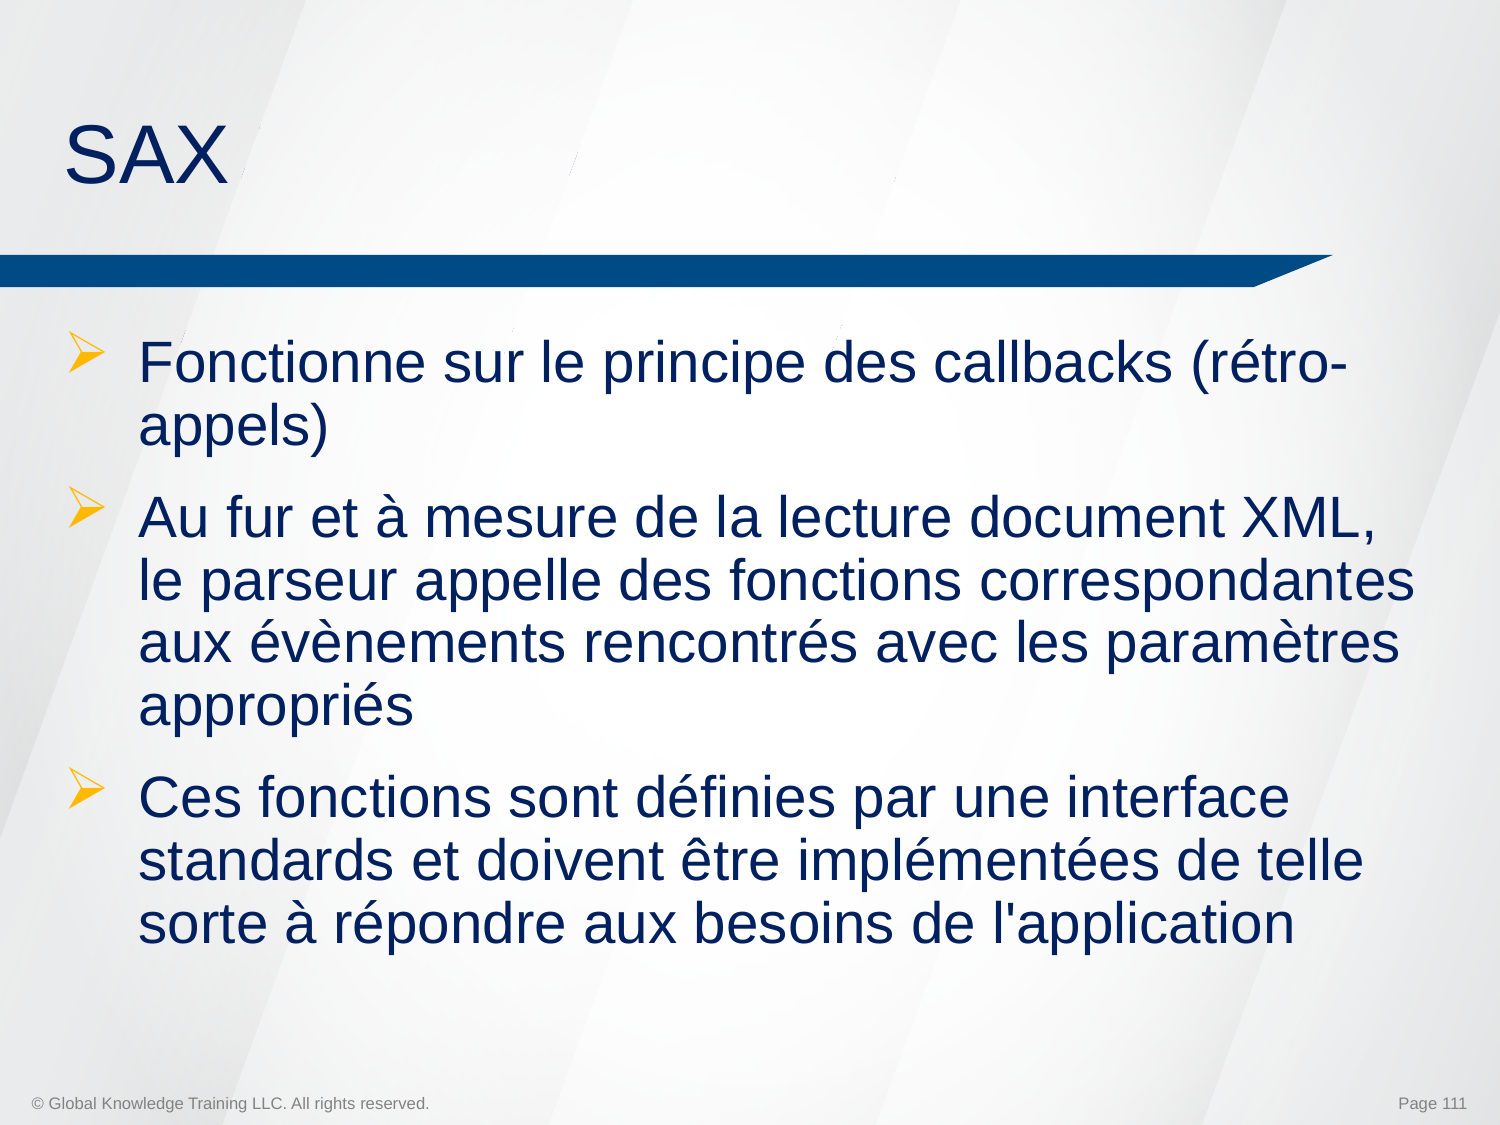

# SAX
Fonctionne sur le principe des callbacks (rétro-appels)
Au fur et à mesure de la lecture document XML, le parseur appelle des fonctions correspondantes aux évènements rencontrés avec les paramètres appropriés
Ces fonctions sont définies par une interface standards et doivent être implémentées de telle sorte à répondre aux besoins de l'application

| startDocument | début du document |
| --- | --- |
| endDocument | fin de document |
| startElement | début element |
| endElement | fin élément |
| characters | contenu d'élément |